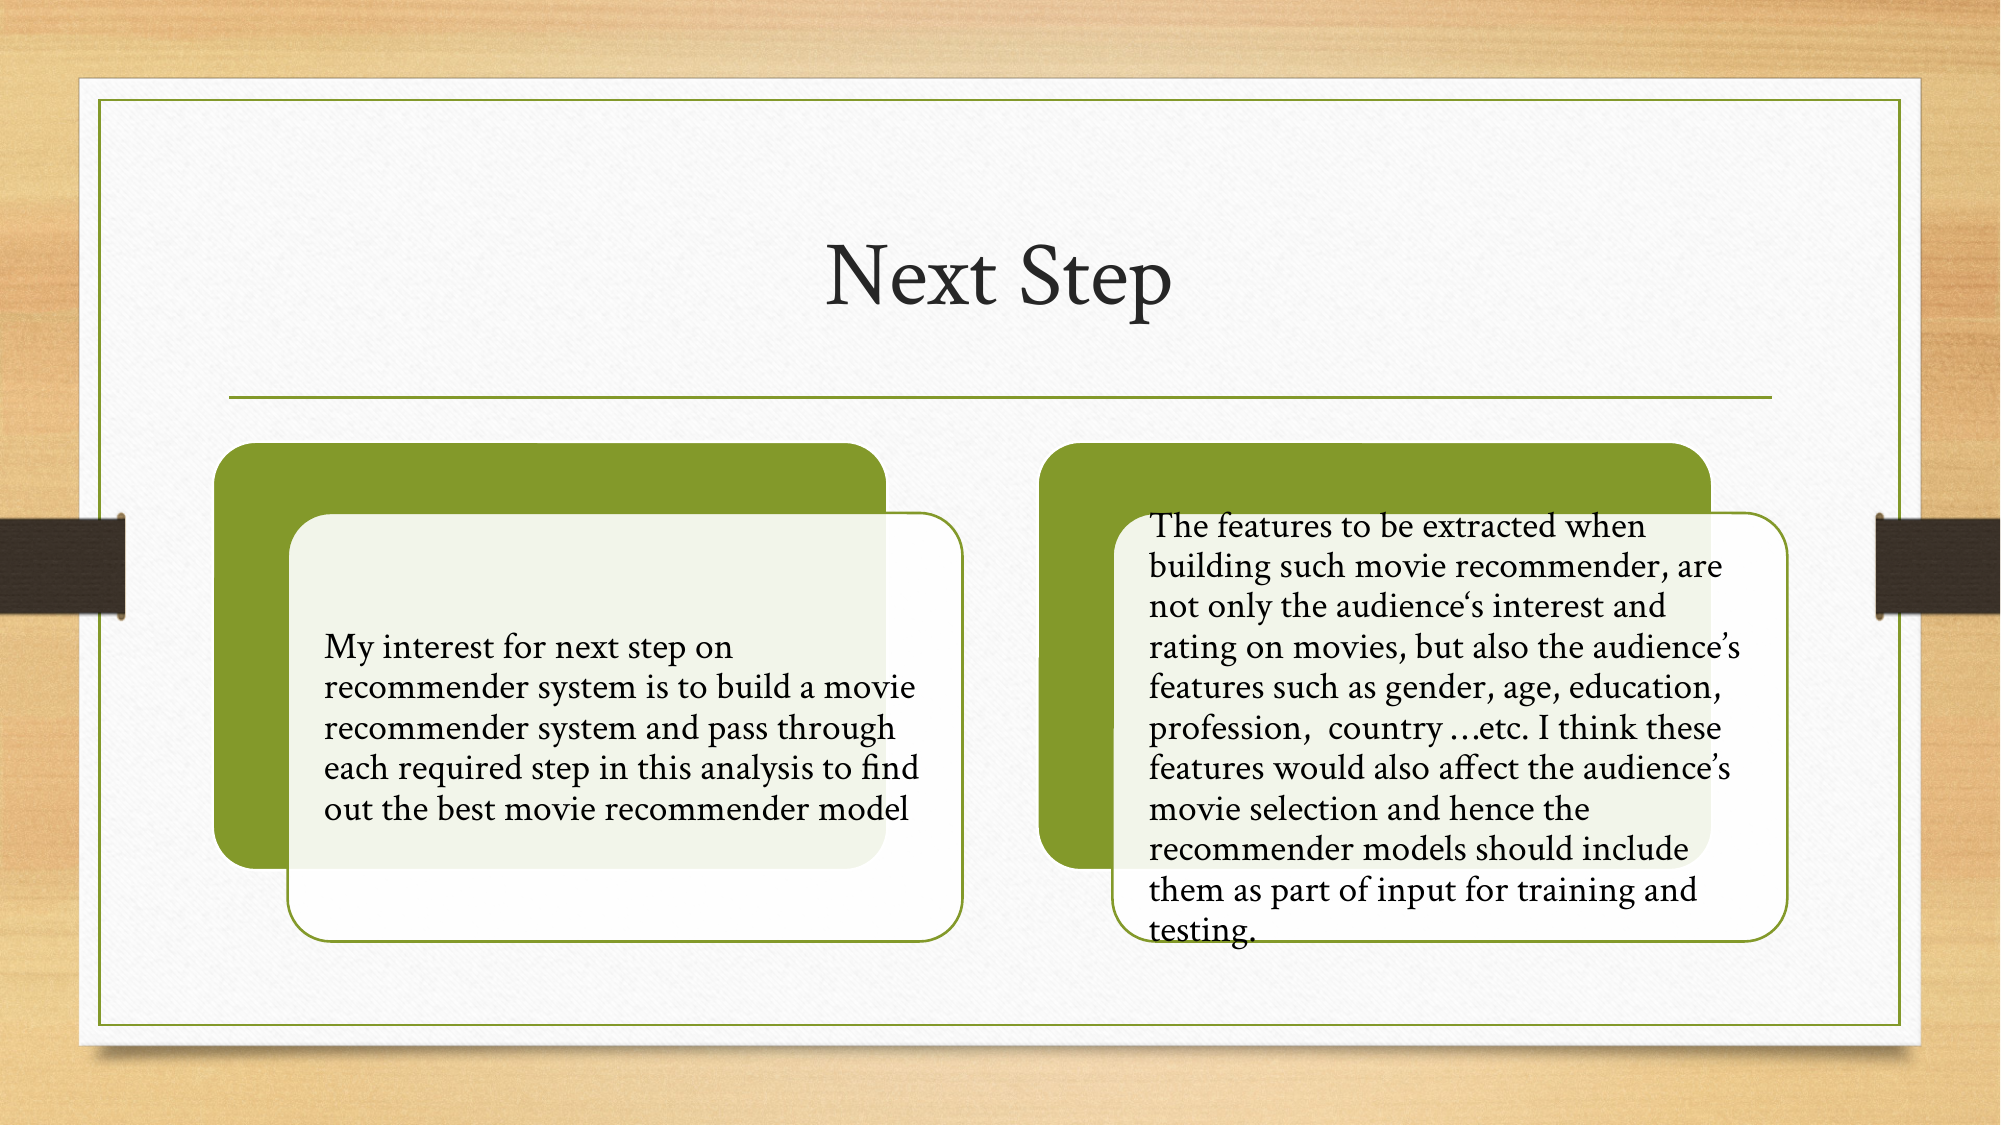

# Next Step
My interest for next step on recommender system is to build a movie recommender system and pass through each required step in this analysis to find out the best movie recommender model
The features to be extracted when building such movie recommender, are not only the audience‘s interest and rating on movies, but also the audience’s features such as gender, age, education, profession,  country …etc. I think these features would also affect the audience’s movie selection and hence the recommender models should include them as part of input for training and testing.